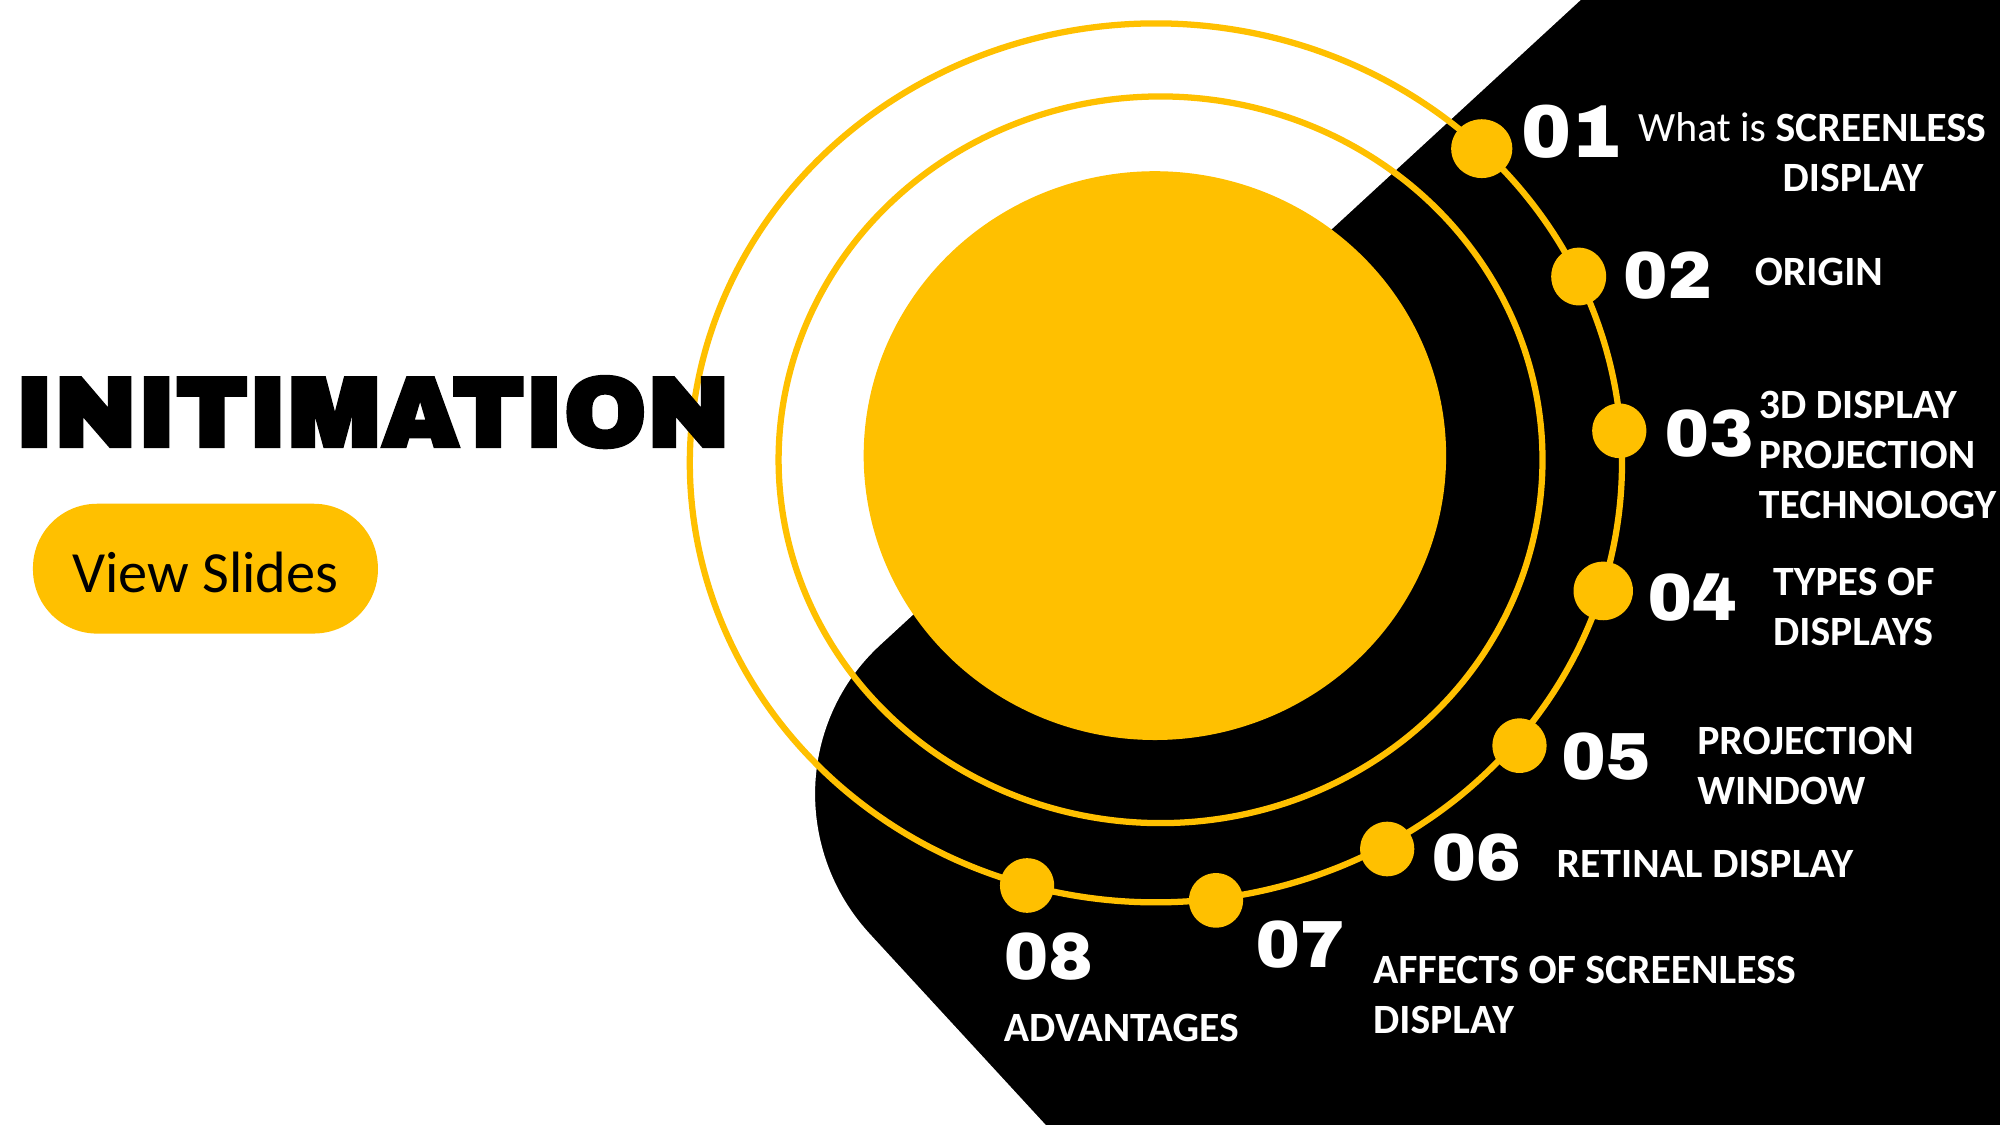

01
 What is SCREENLESS
                DISPLAY

02
ORIGIN

# INITIMATION
3D DISPLAY
PROJECTION
TECHNOLOGY
03

View Slides
04
TYPES OF
DISPLAYS

05
PROJECTION WINDOW

06

RETINAL DISPLAY

07
08
AFFECTS OF SCREENLESS DISPLAY
ADVANTAGES